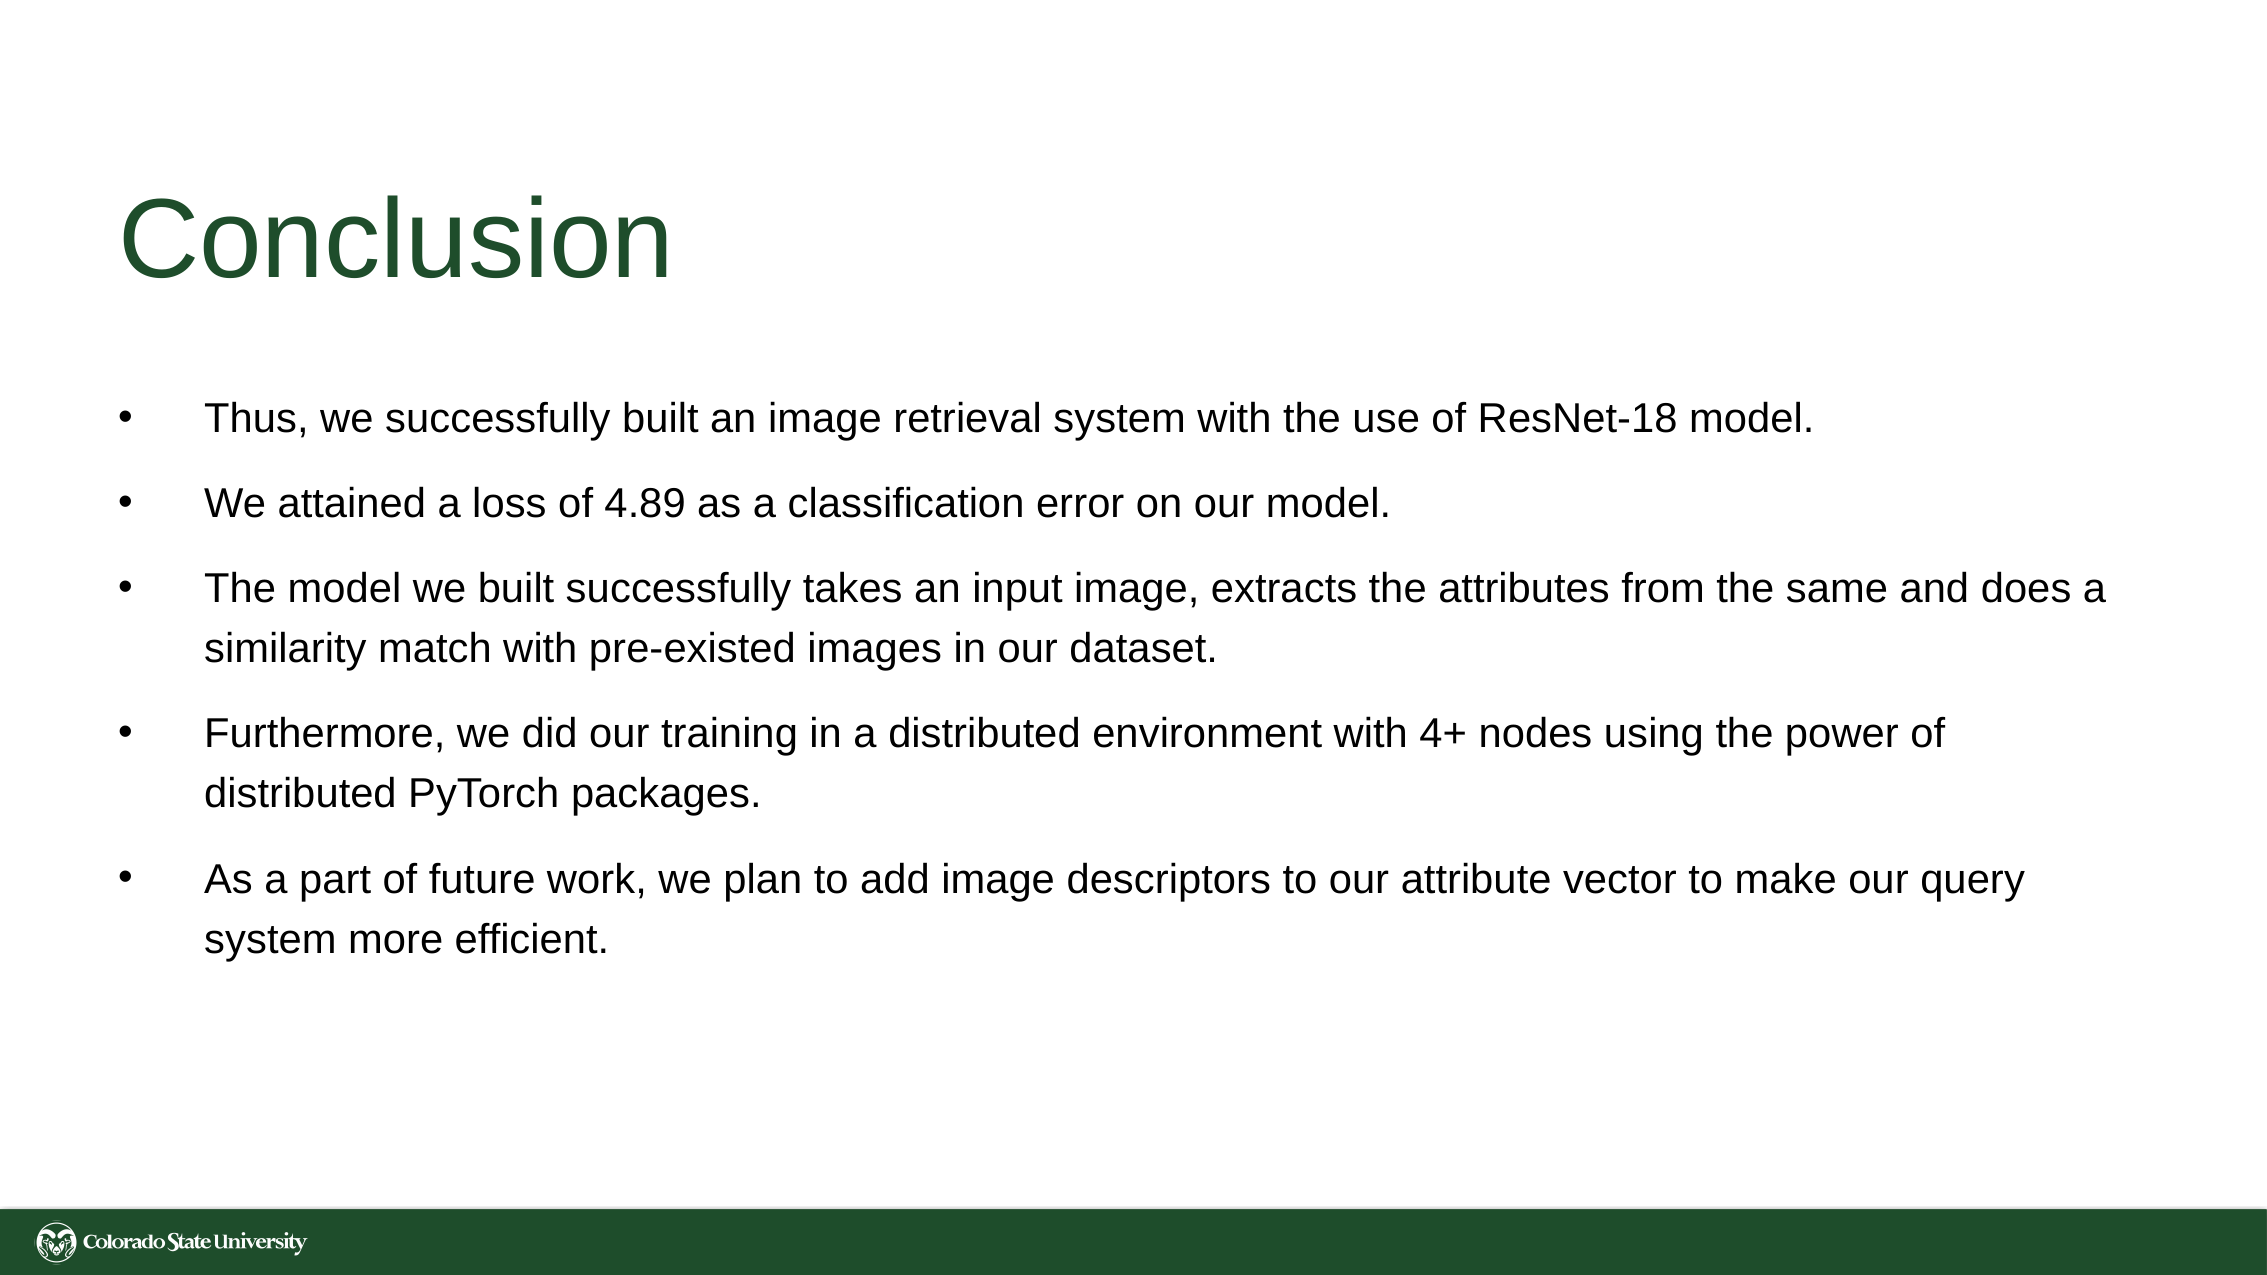

# Conclusion
Thus, we successfully built an image retrieval system with the use of ResNet-18 model.
We attained a loss of 4.89 as a classification error on our model.
The model we built successfully takes an input image, extracts the attributes from the same and does a similarity match with pre-existed images in our dataset.
Furthermore, we did our training in a distributed environment with 4+ nodes using the power of distributed PyTorch packages.
As a part of future work, we plan to add image descriptors to our attribute vector to make our query system more efficient.